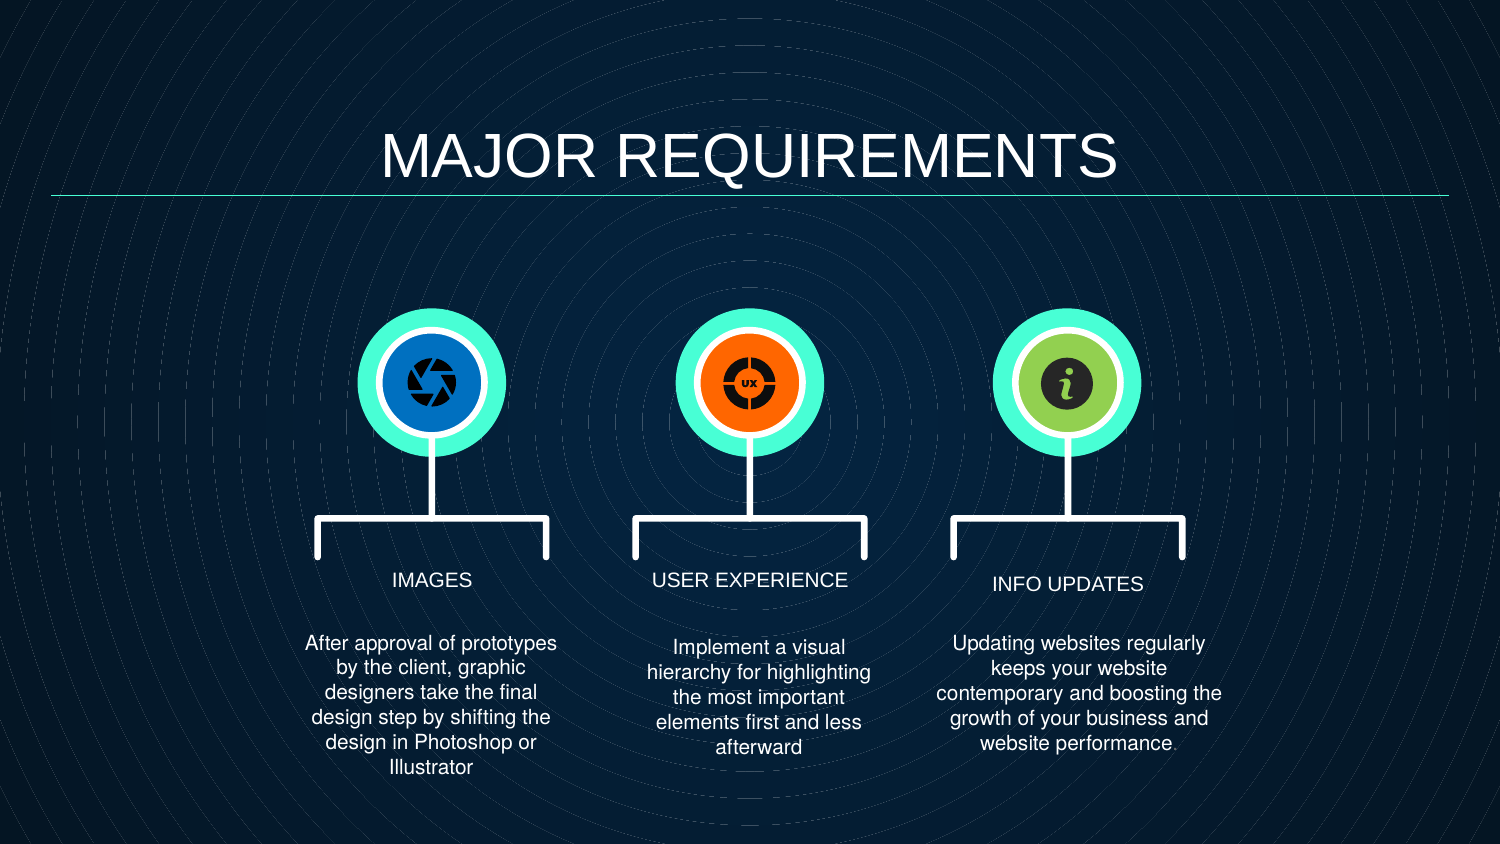

MAJOR REQUIREMENTS

IMAGES
# USER EXPERIENCE
INFO UPDATES
After approval of prototypes by the client, graphic designers take the final design step by shifting the design in Photoshop or Illustrator
Updating websites regularly keeps your website contemporary and boosting the growth of your business and website performance.
Implement a visual hierarchy for highlighting the most important elements first and less afterward